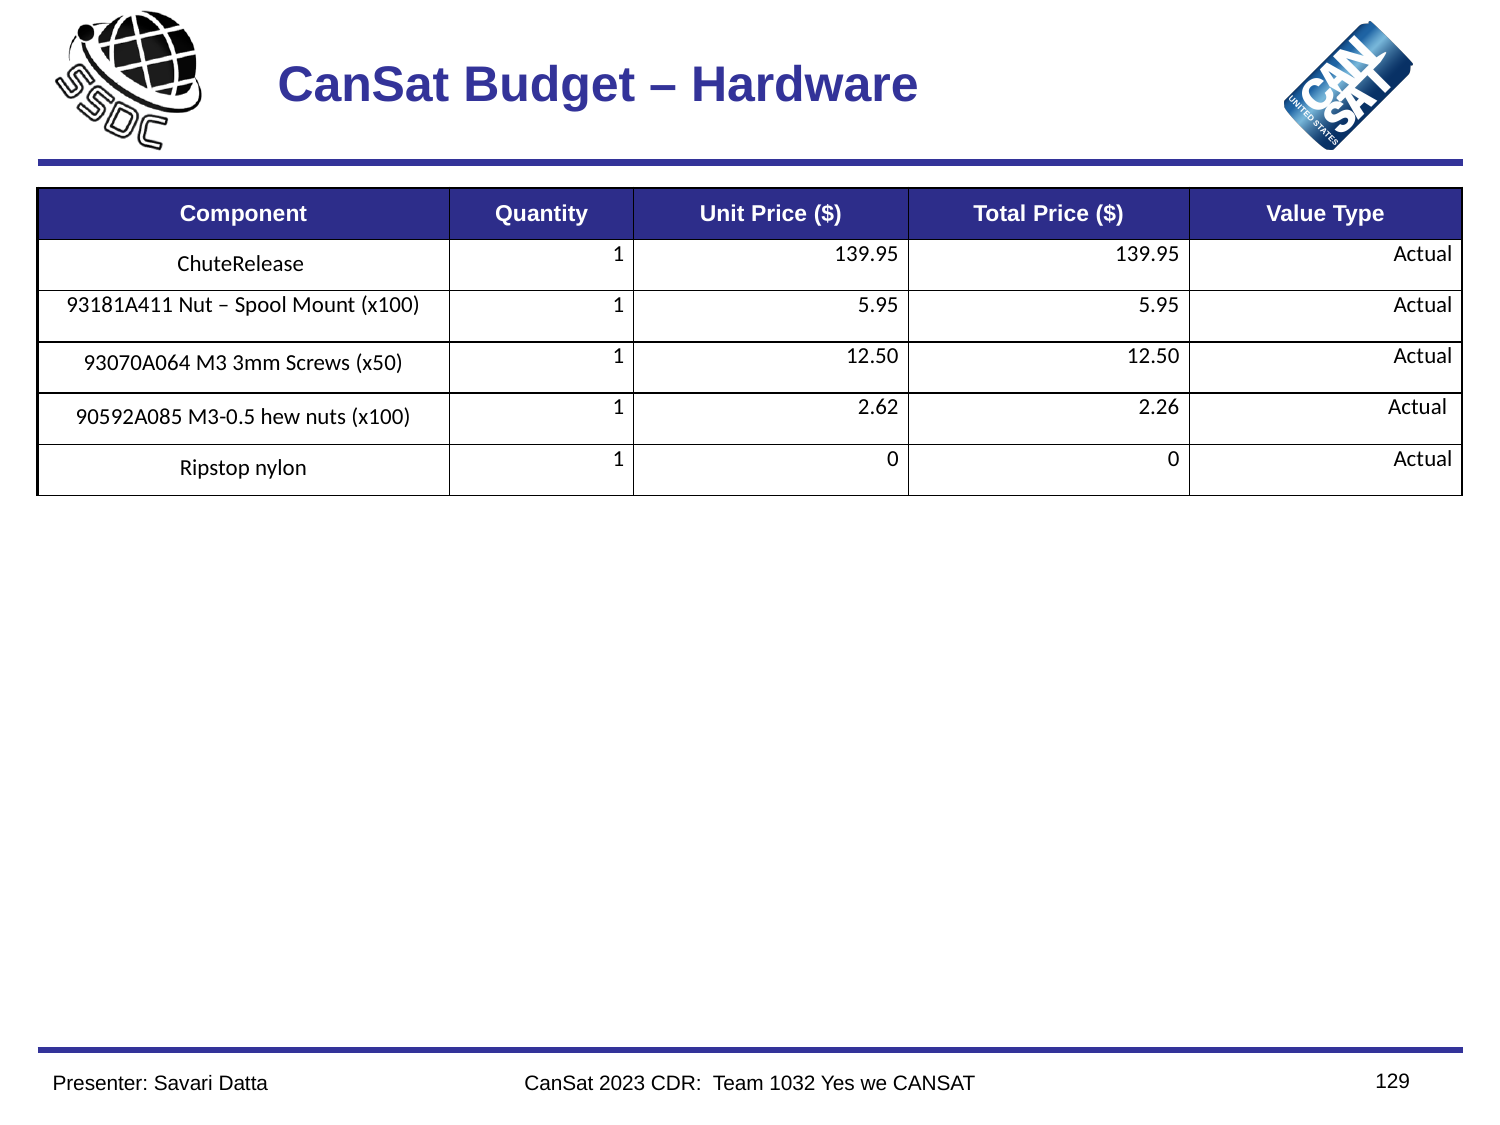

# CanSat Budget – Hardware
| Component​ | Quantity​ | Unit Price ($)​ | Total Price ($)​ | Value Type​ |
| --- | --- | --- | --- | --- |
| ChuteRelease | 1 | 139.95 | 139.95 | Actual |
| 93181A411 Nut – Spool Mount (x100) | 1 | 5.95 | 5.95 | Actual |
| 93070A064 M3 3mm Screws (x50) | 1 | 12.50 | 12.50 | Actual |
| 90592A085 M3-0.5 hew nuts (x100) | 1 | 2.62 | 2.26 | Actual |
| Ripstop nylon | 1 | 0 | 0 | Actual |
129
Presenter: Savari Datta
CanSat 2023 CDR:  Team 1032 Yes we CANSAT